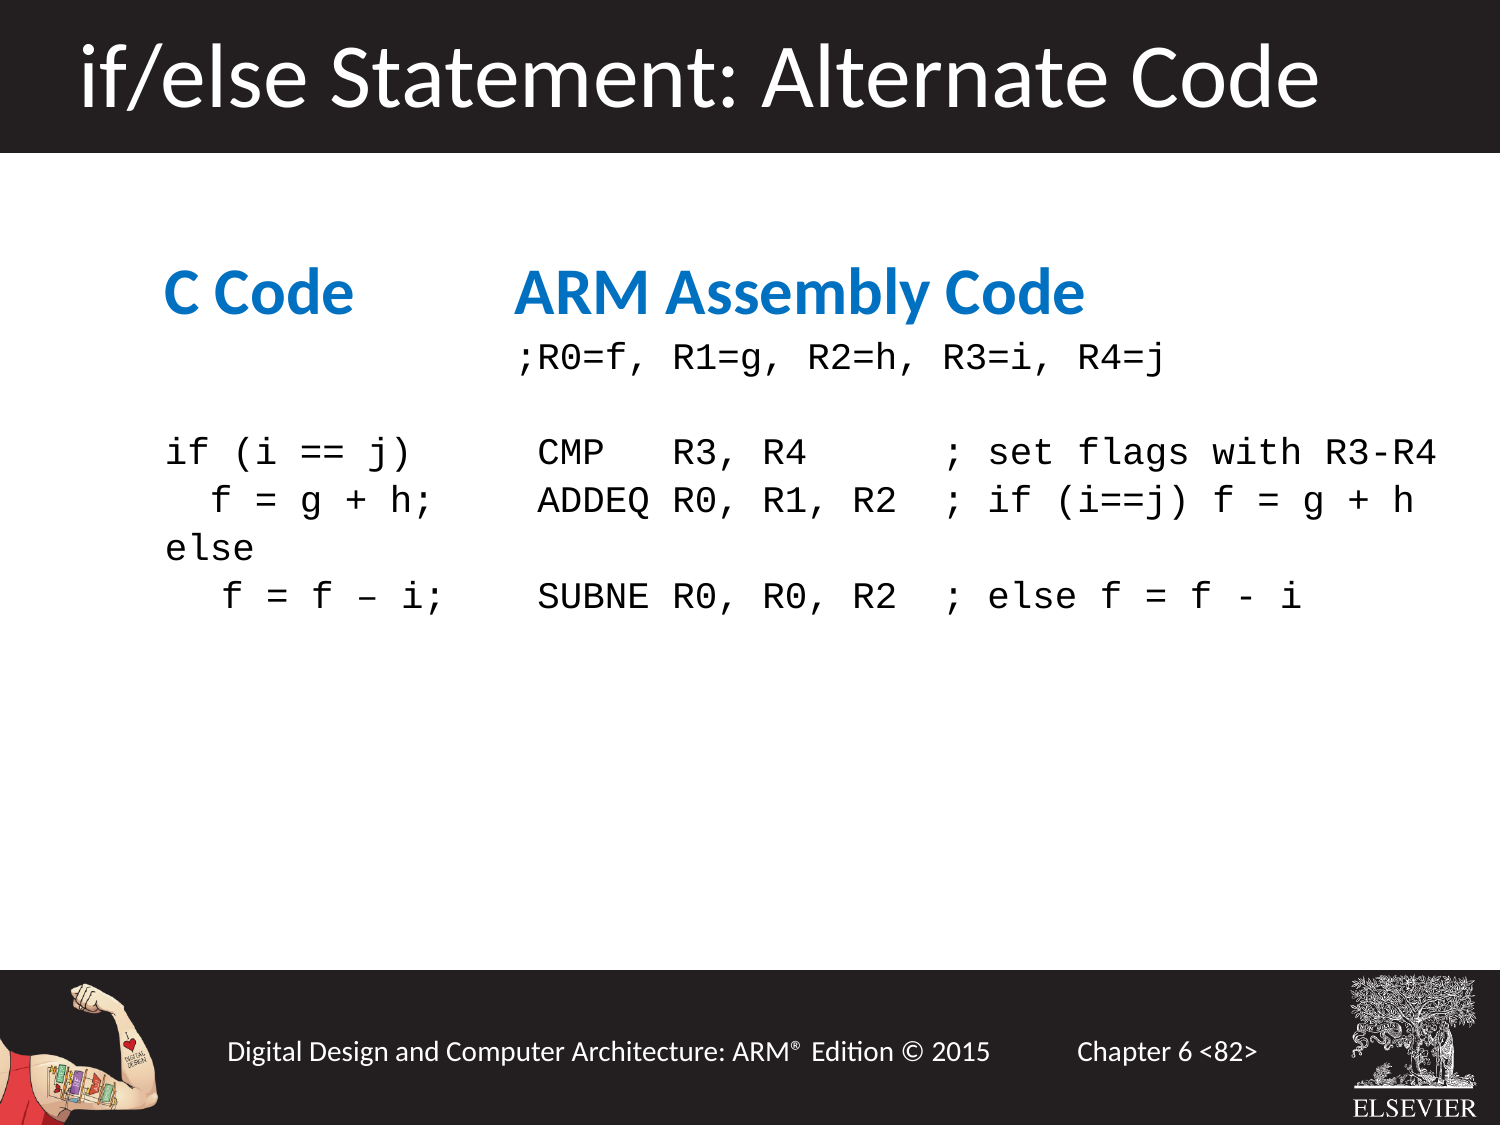

if/else Statement: Alternate Code

C Code

if (i == j)
  f = g + h;
else
	f = f – i;
ARM Assembly Code
;R0=f, R1=g, R2=h, R3=i, R4=j

 CMP   R3, R4      ; set flags with R3-R4
 ADDEQ R0, R1, R2  ; if (i==j) f = g + h

 SUBNE R0, R0, R2  ; else f = f - i